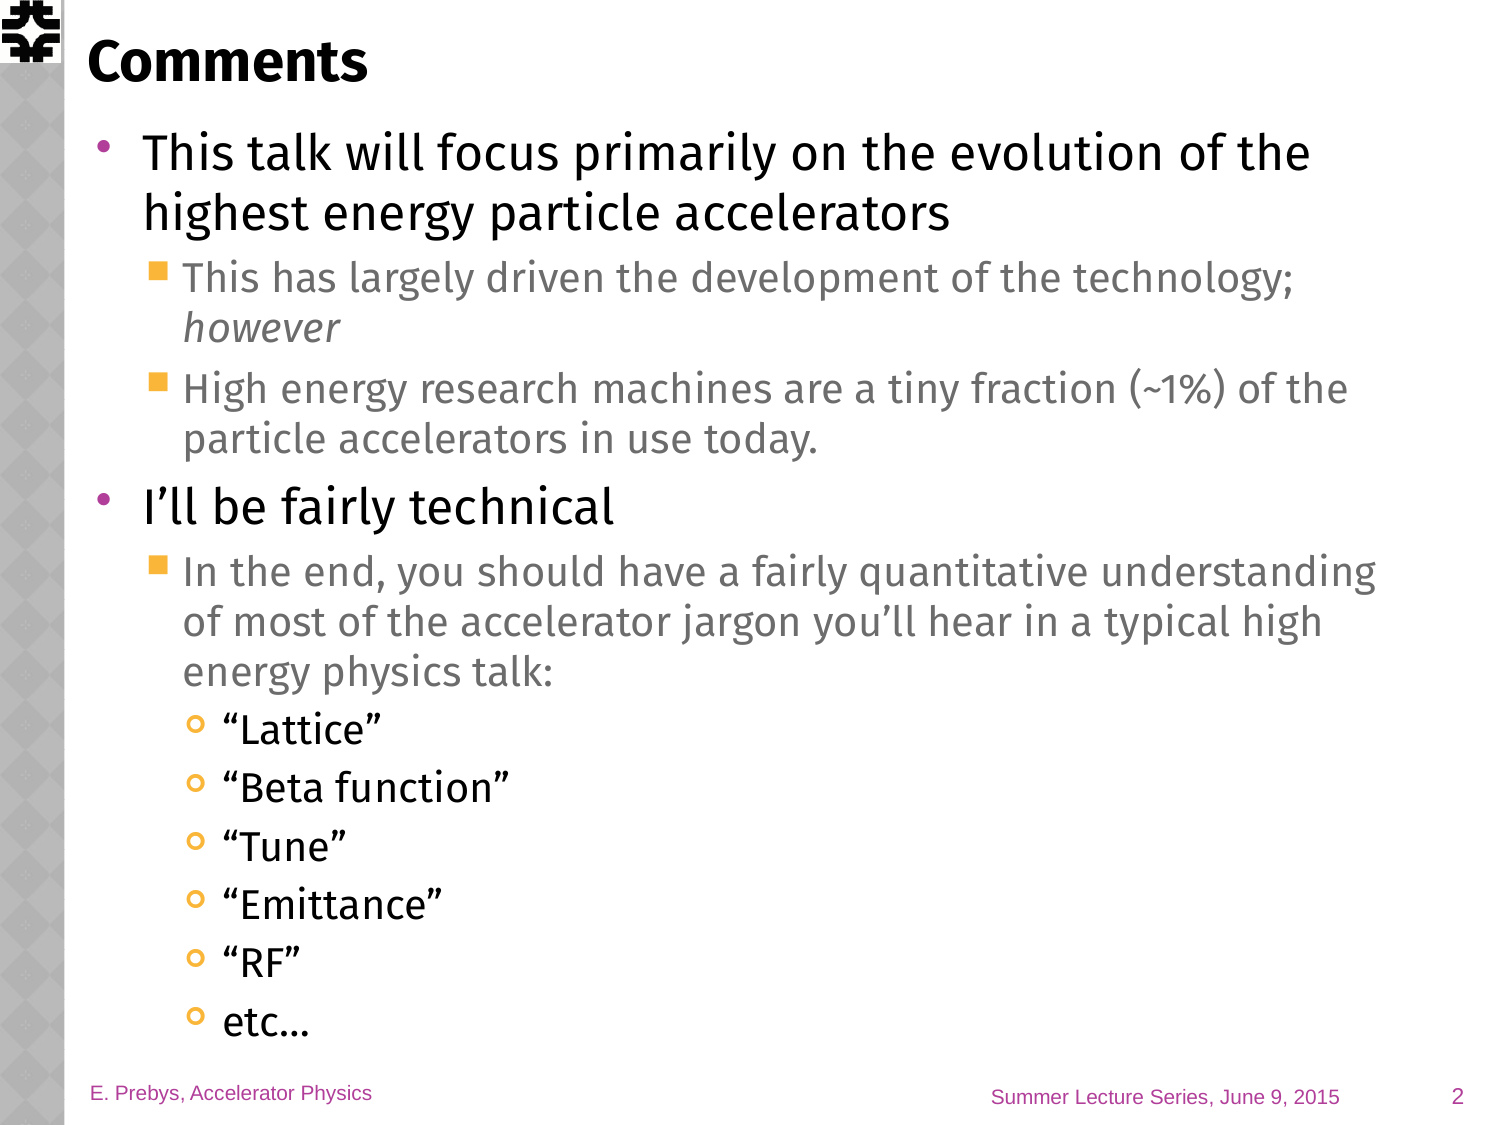

# Comments
This talk will focus primarily on the evolution of the highest energy particle accelerators
This has largely driven the development of the technology; however
High energy research machines are a tiny fraction (~1%) of the particle accelerators in use today.
I’ll be fairly technical
In the end, you should have a fairly quantitative understanding of most of the accelerator jargon you’ll hear in a typical high energy physics talk:
“Lattice”
“Beta function”
“Tune”
“Emittance”
“RF”
etc…
2
E. Prebys, Accelerator Physics
Summer Lecture Series, June 9, 2015